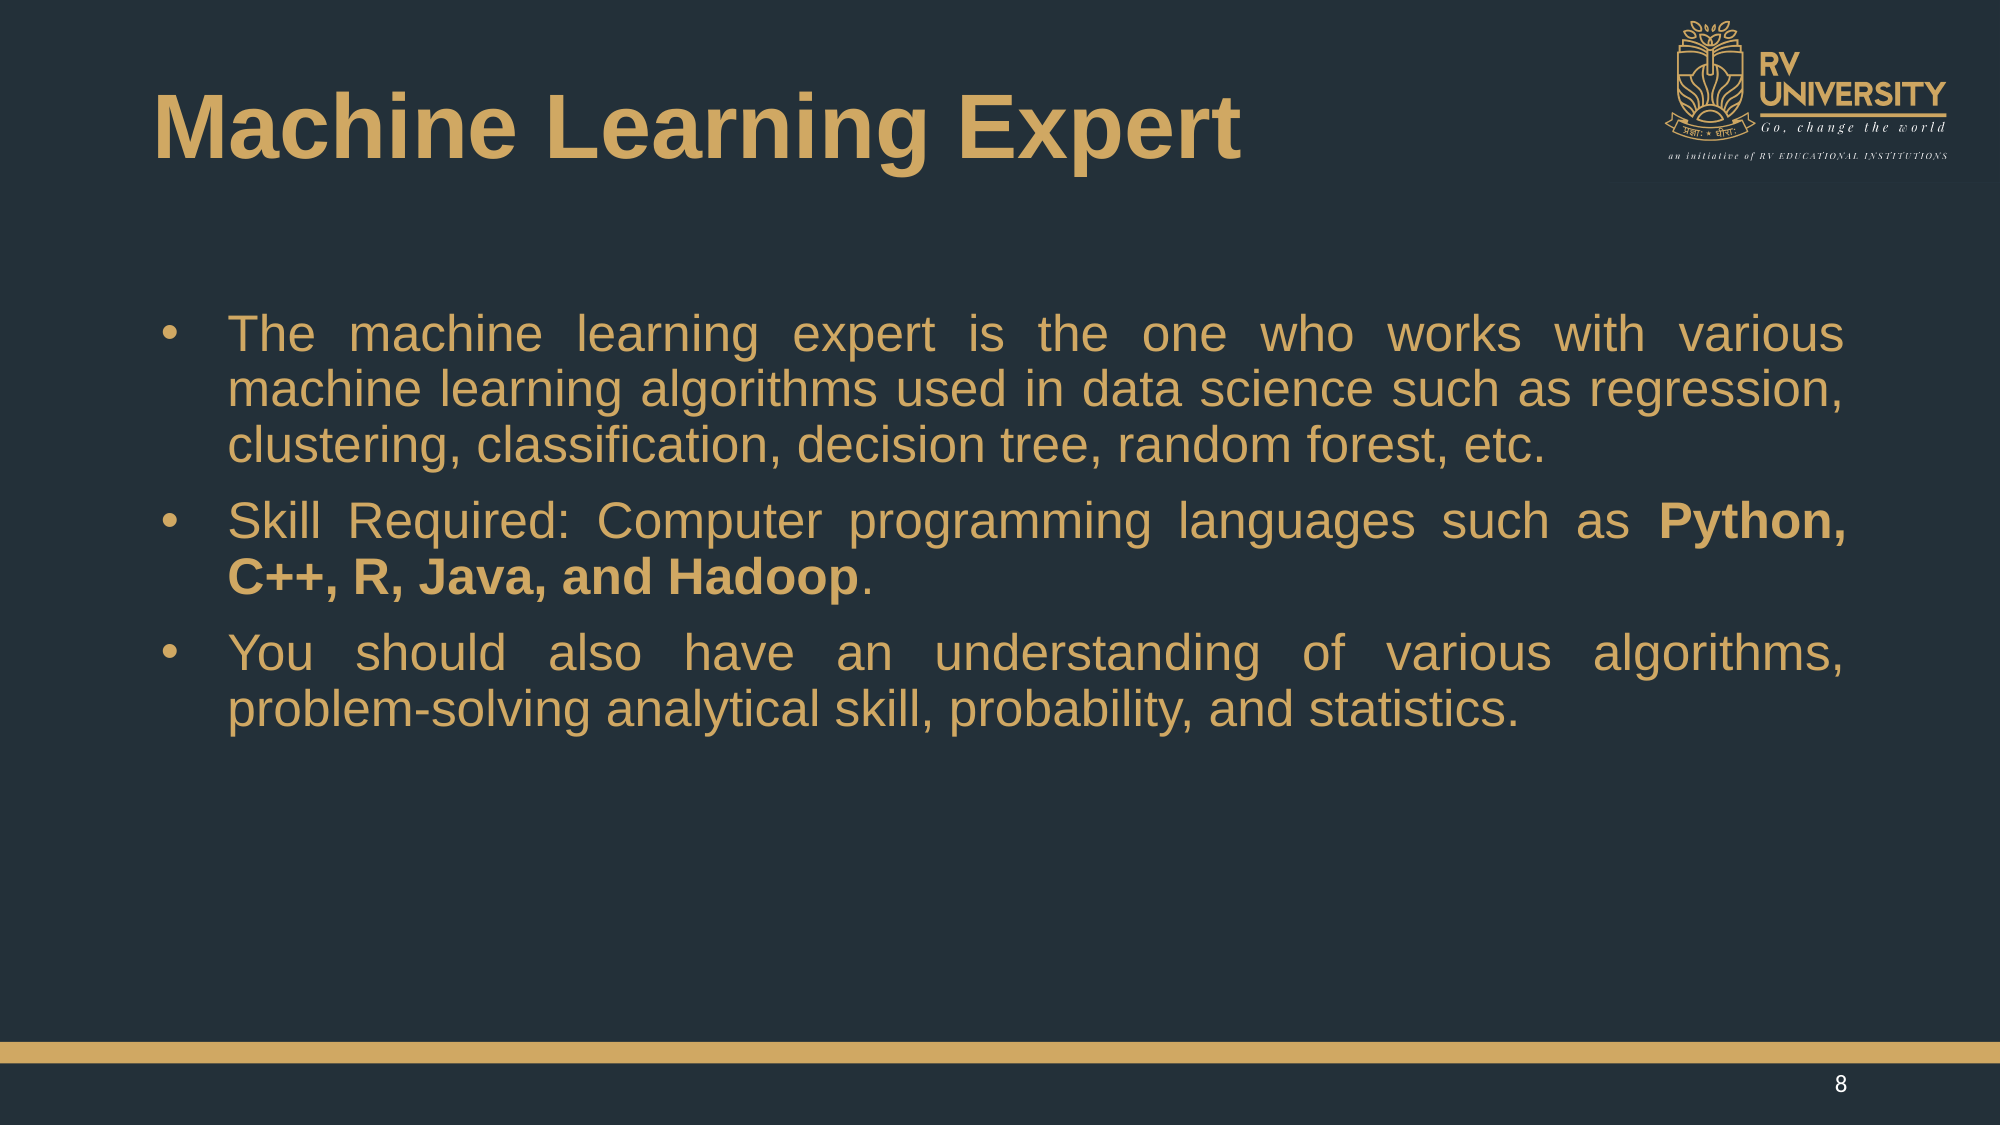

# Machine Learning Expert
The machine learning expert is the one who works with various machine learning algorithms used in data science such as regression, clustering, classification, decision tree, random forest, etc.
Skill Required: Computer programming languages such as Python, C++, R, Java, and Hadoop.
You should also have an understanding of various algorithms, problem-solving analytical skill, probability, and statistics.
8